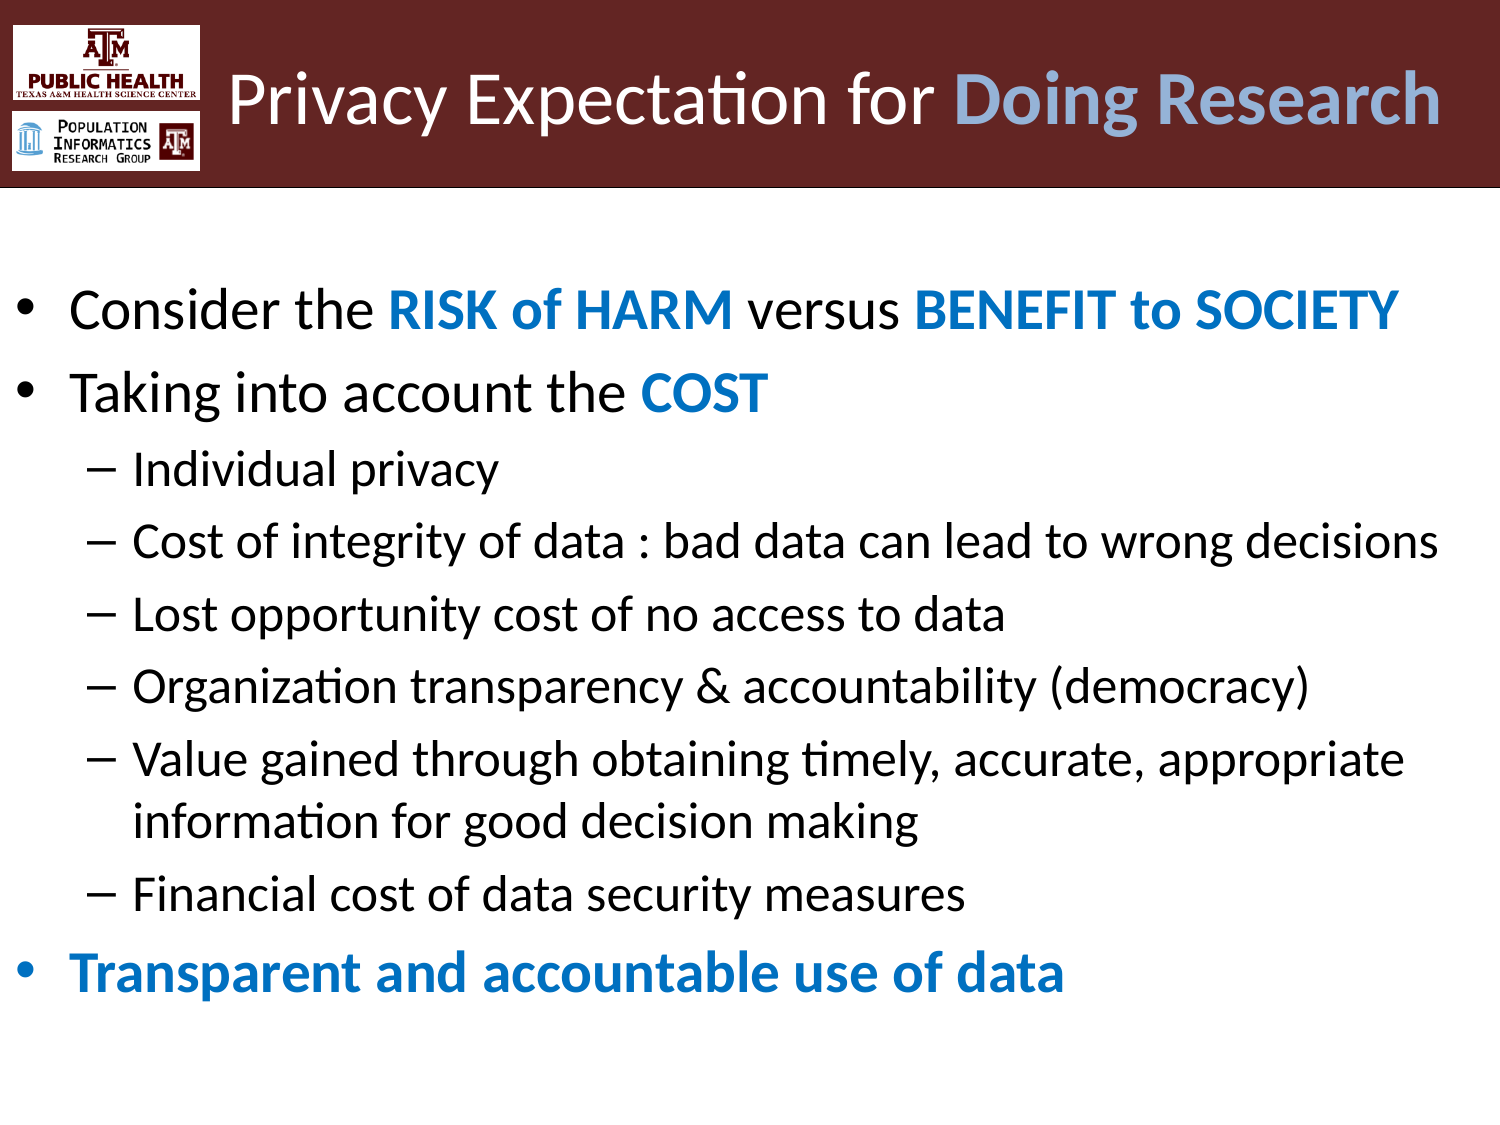

# Privacy Expectation for Doing Research
Consider the RISK of HARM versus BENEFIT to SOCIETY
Taking into account the COST
Individual privacy
Cost of integrity of data : bad data can lead to wrong decisions
Lost opportunity cost of no access to data
Organization transparency & accountability (democracy)
Value gained through obtaining timely, accurate, appropriate information for good decision making
Financial cost of data security measures
Transparent and accountable use of data